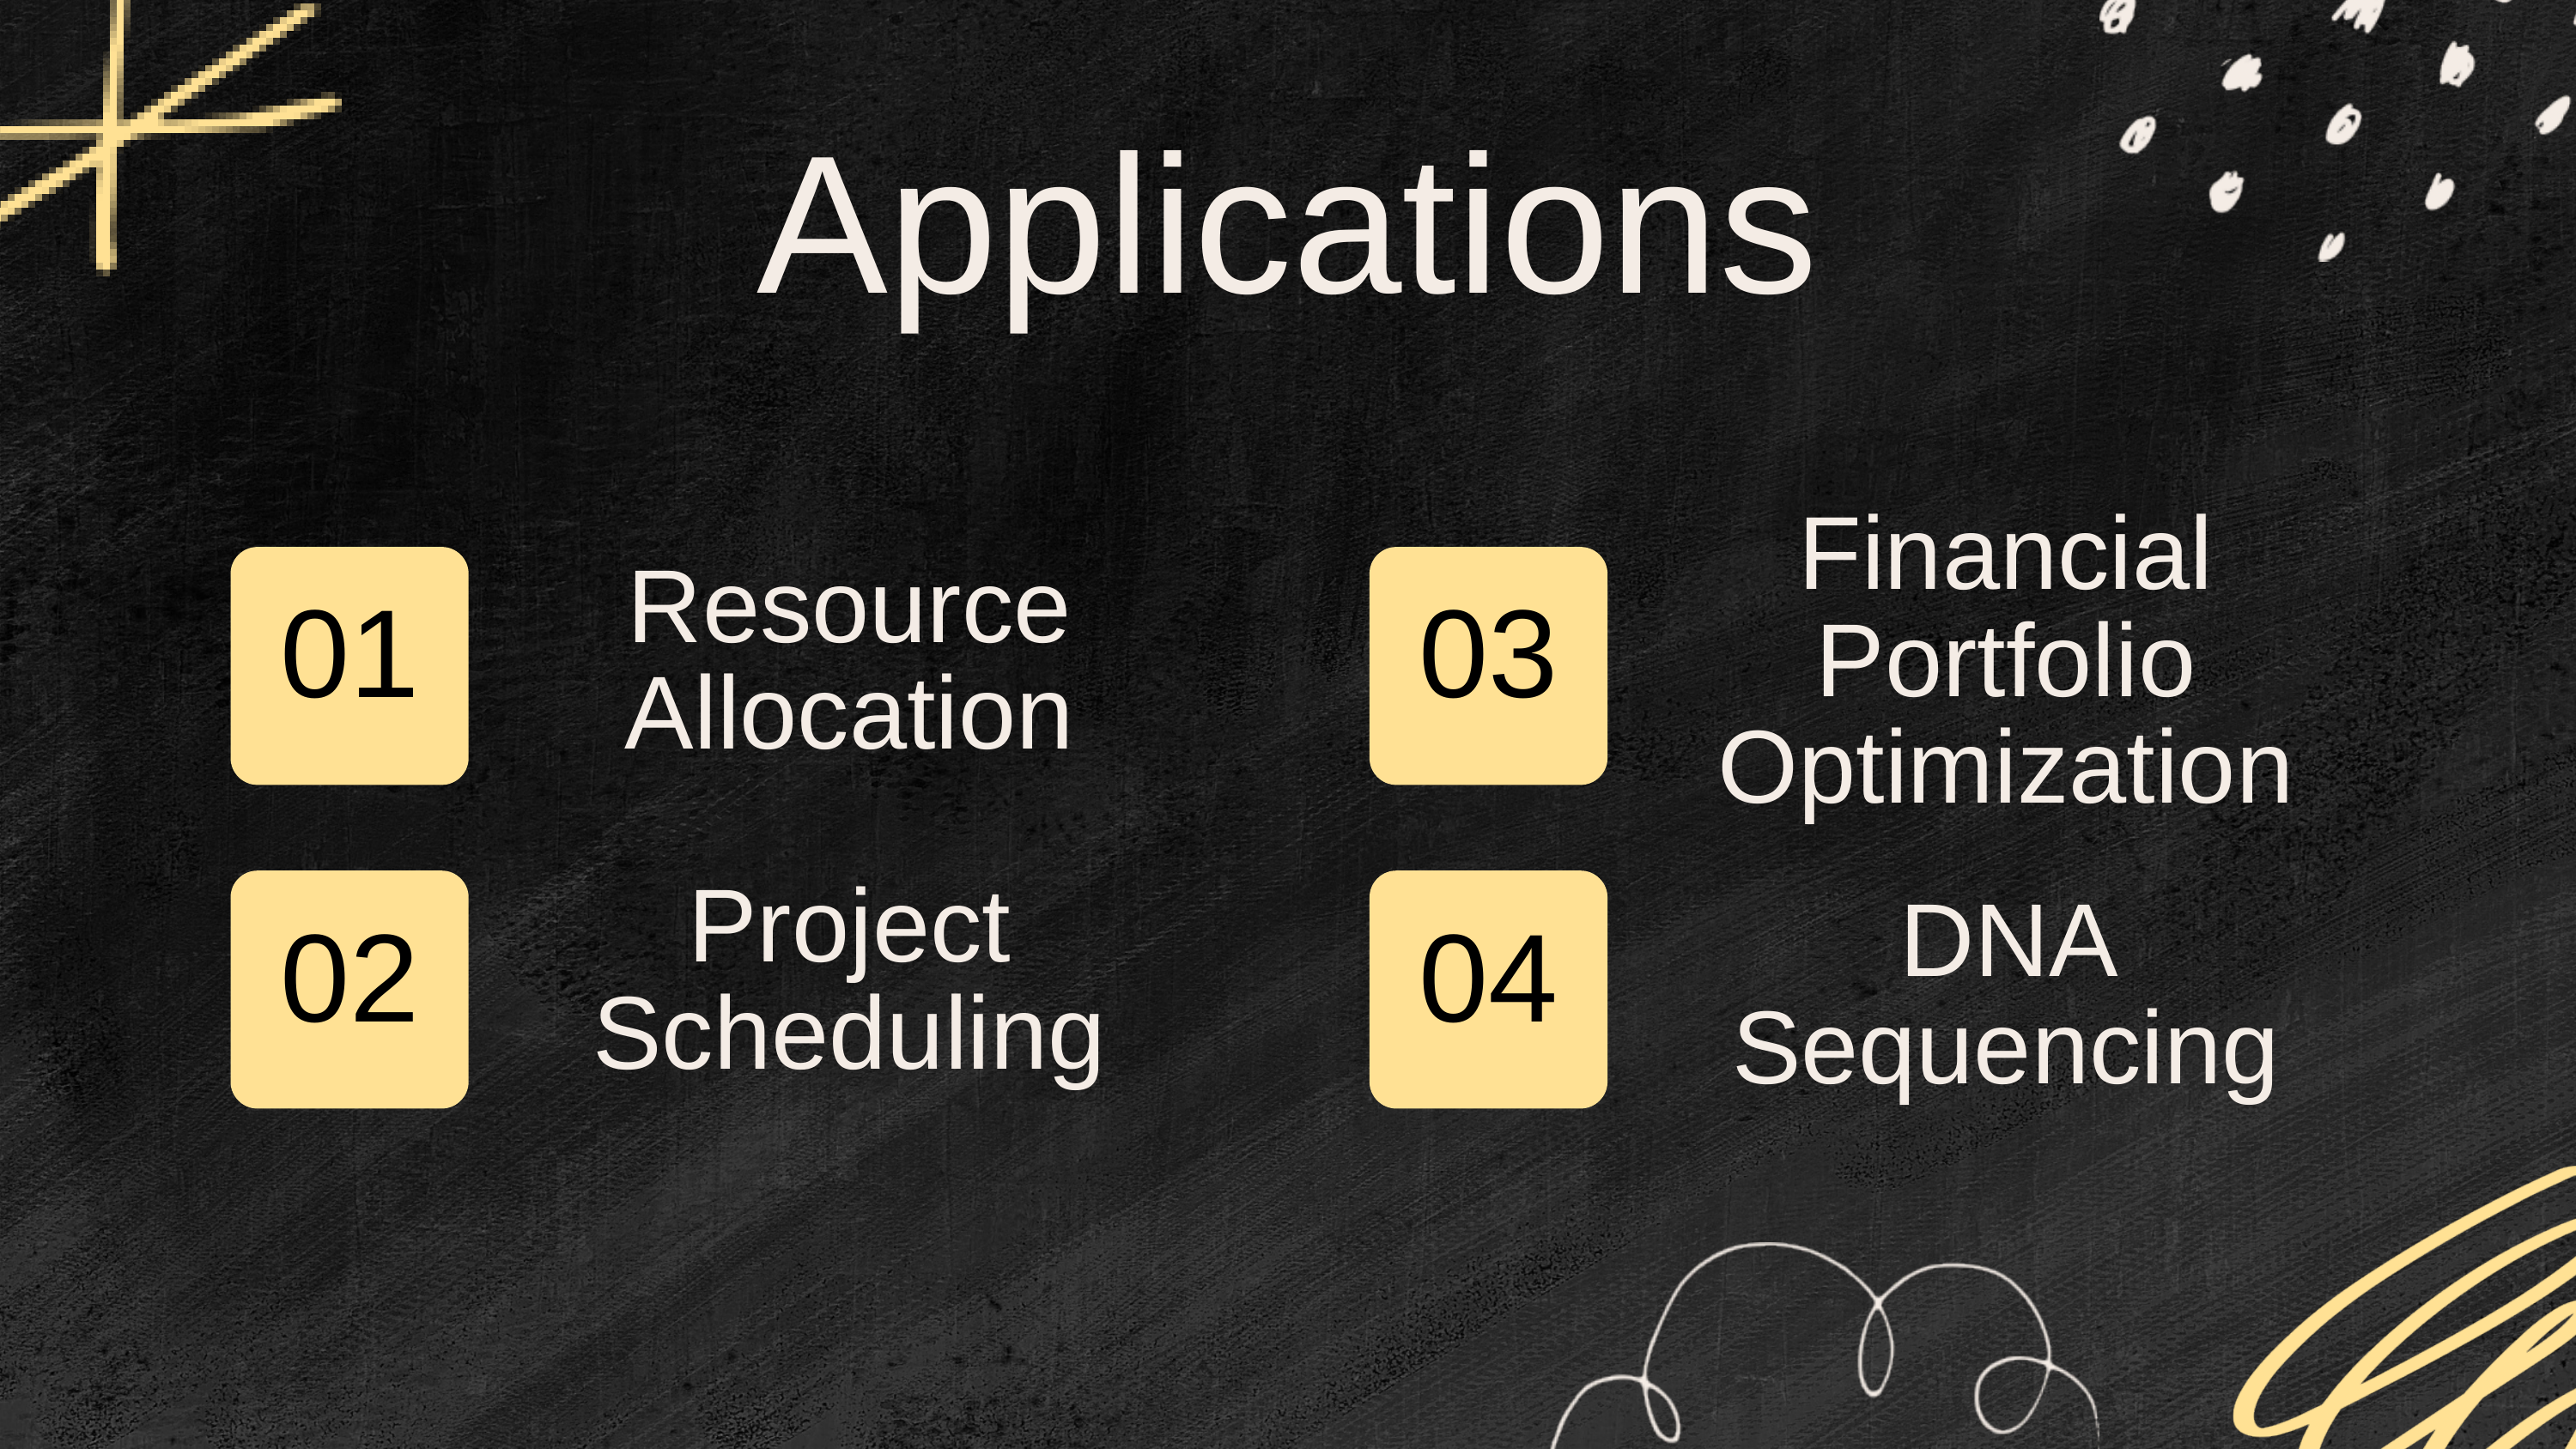

Applications
Financial Portfolio Optimization

01

03
Resource Allocation

02

04
Project Scheduling
DNA Sequencing